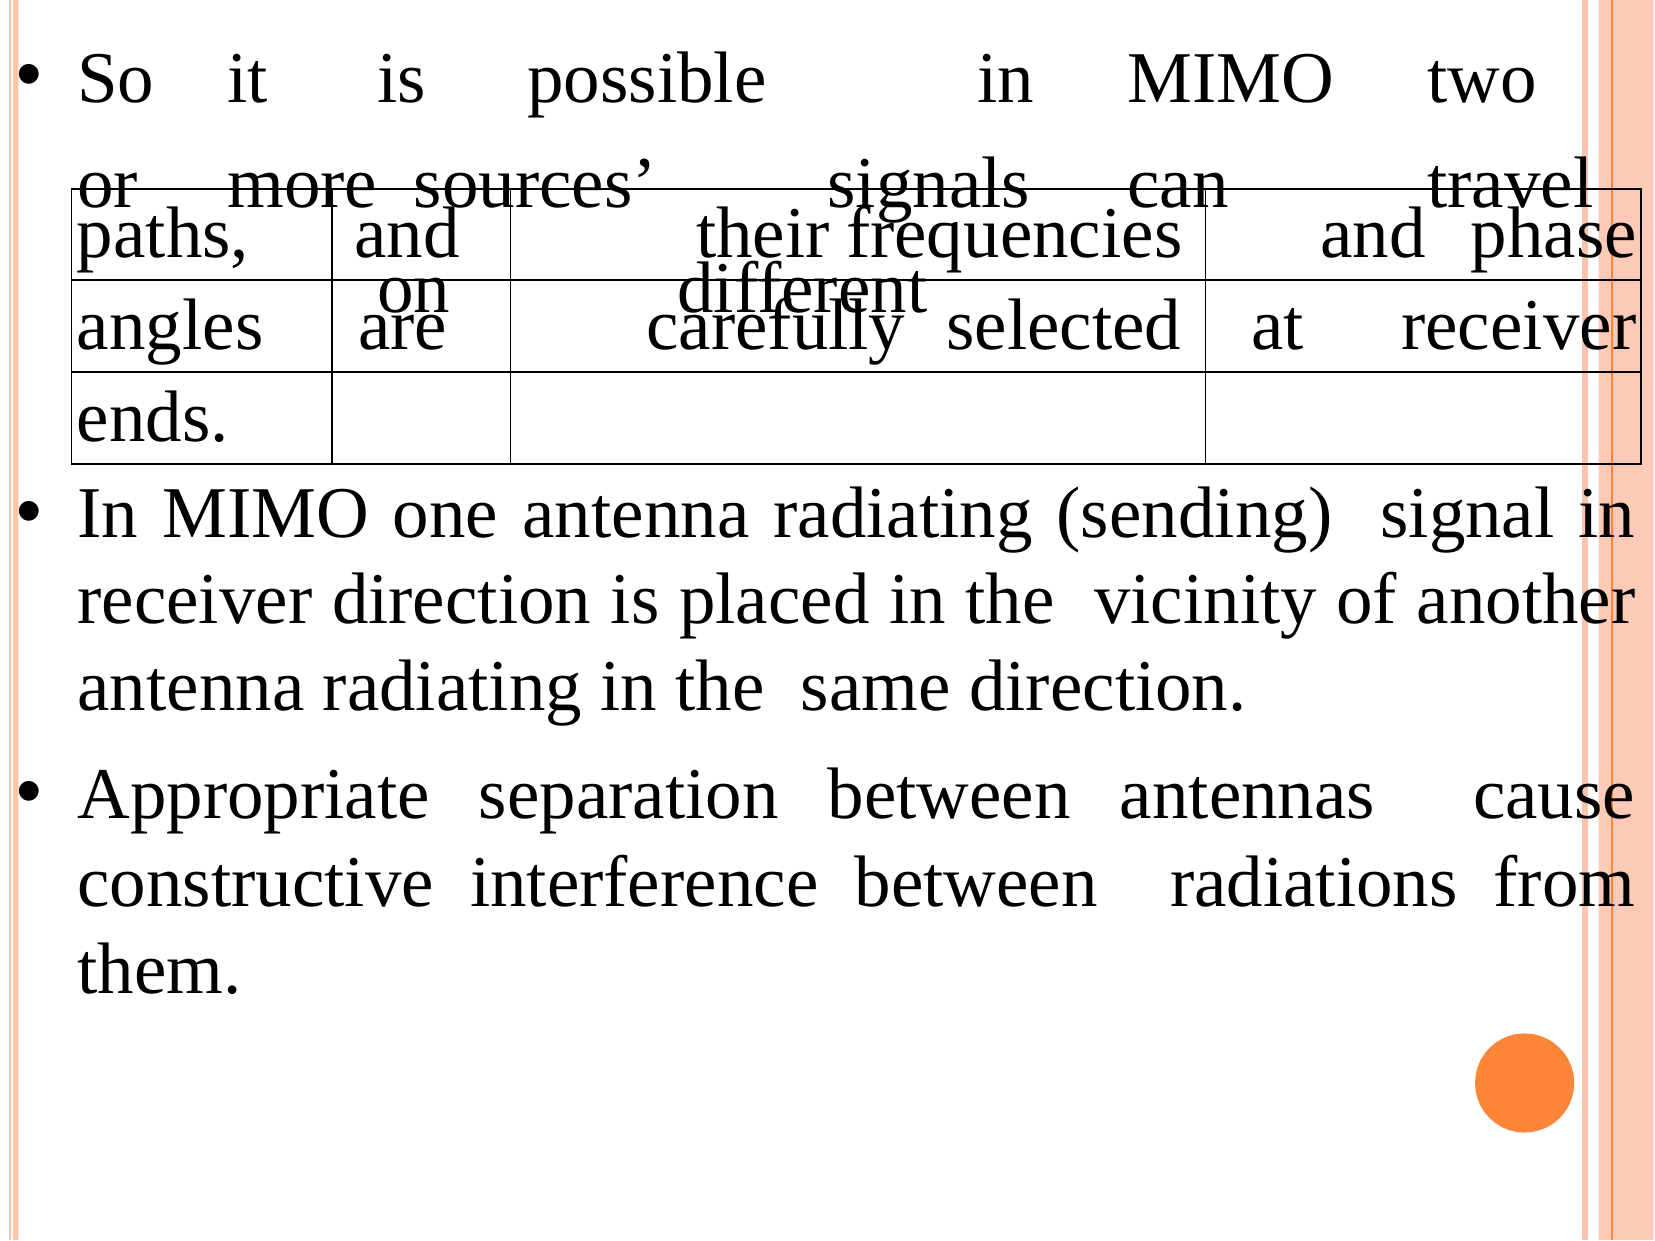

So	it	is	possible		in	MIMO	two	or	more  sources’		signals	can		travel		on		different
| paths, | and | their frequencies | and phase |
| --- | --- | --- | --- |
| angles | are | carefully selected | at receiver |
| ends. |  |  |  |
In MIMO one antenna radiating (sending)  signal in receiver direction is placed in the  vicinity of another antenna radiating in the  same direction.
Appropriate separation between antennas  cause constructive interference between  radiations from them.